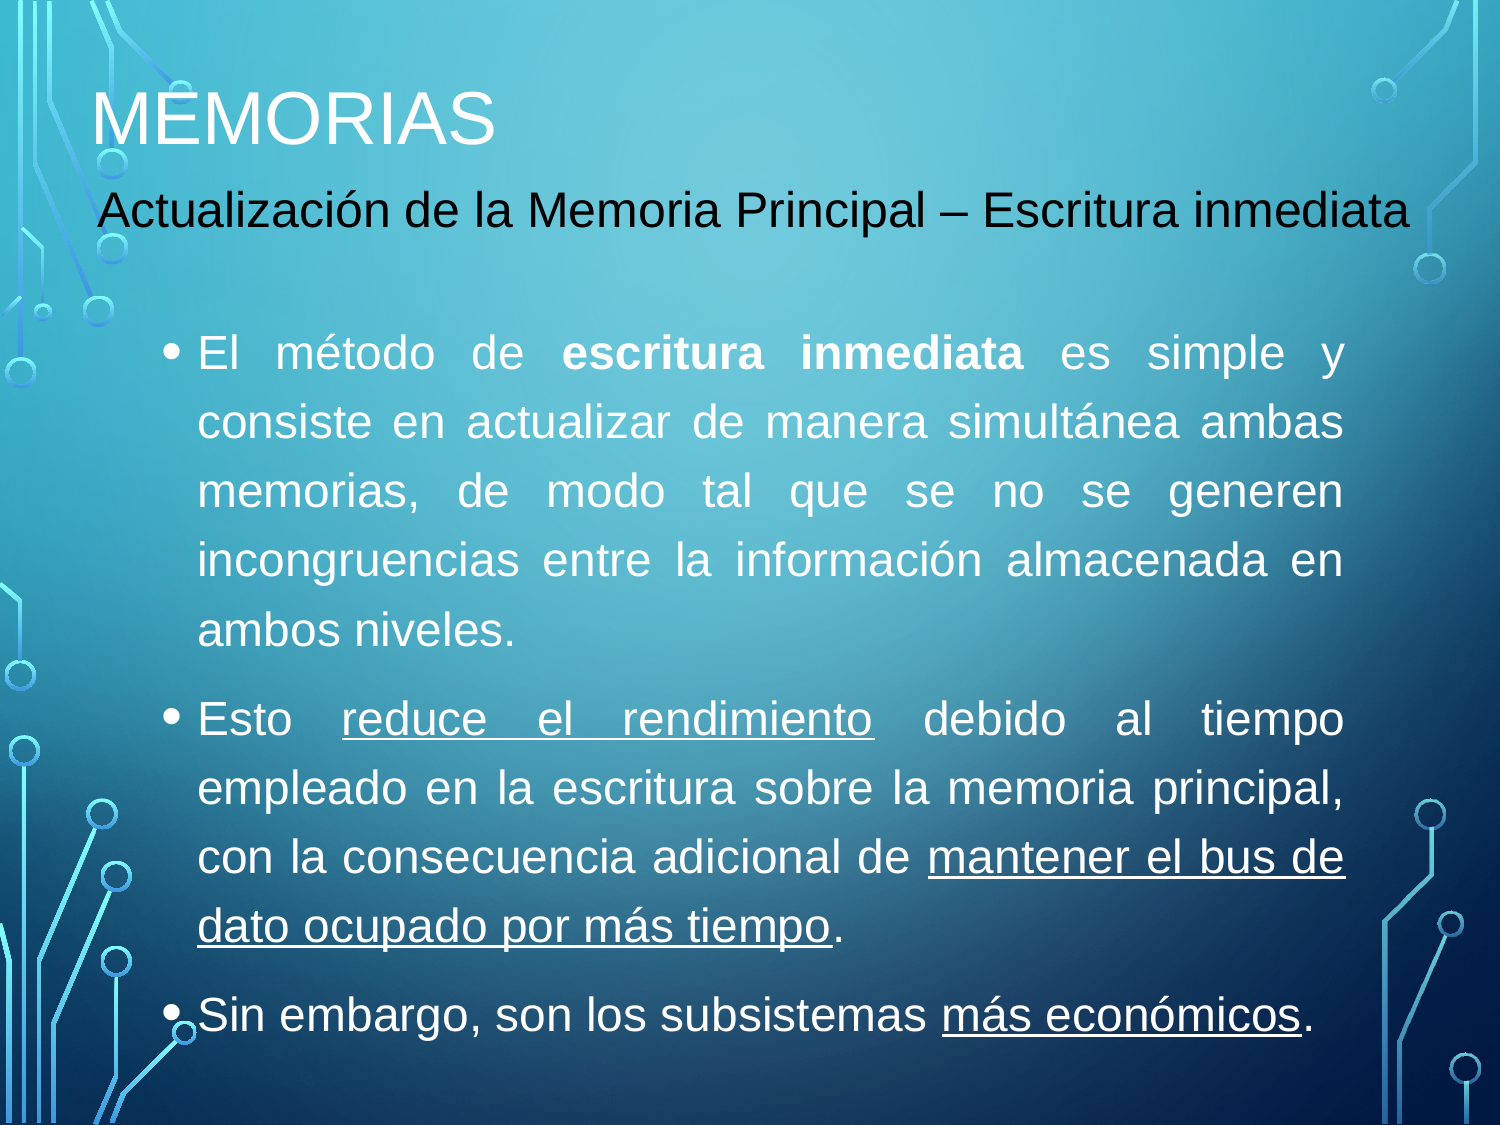

# Memorias
Actualización de la Memoria Principal – Escritura inmediata
El método de escritura inmediata es simple y consiste en actualizar de manera simultánea ambas memorias, de modo tal que se no se generen incongruencias entre la información almacenada en ambos niveles.
Esto reduce el rendimiento debido al tiempo empleado en la escritura sobre la memoria principal, con la consecuencia adicional de mantener el bus de dato ocupado por más tiempo.
Sin embargo, son los subsistemas más económicos.